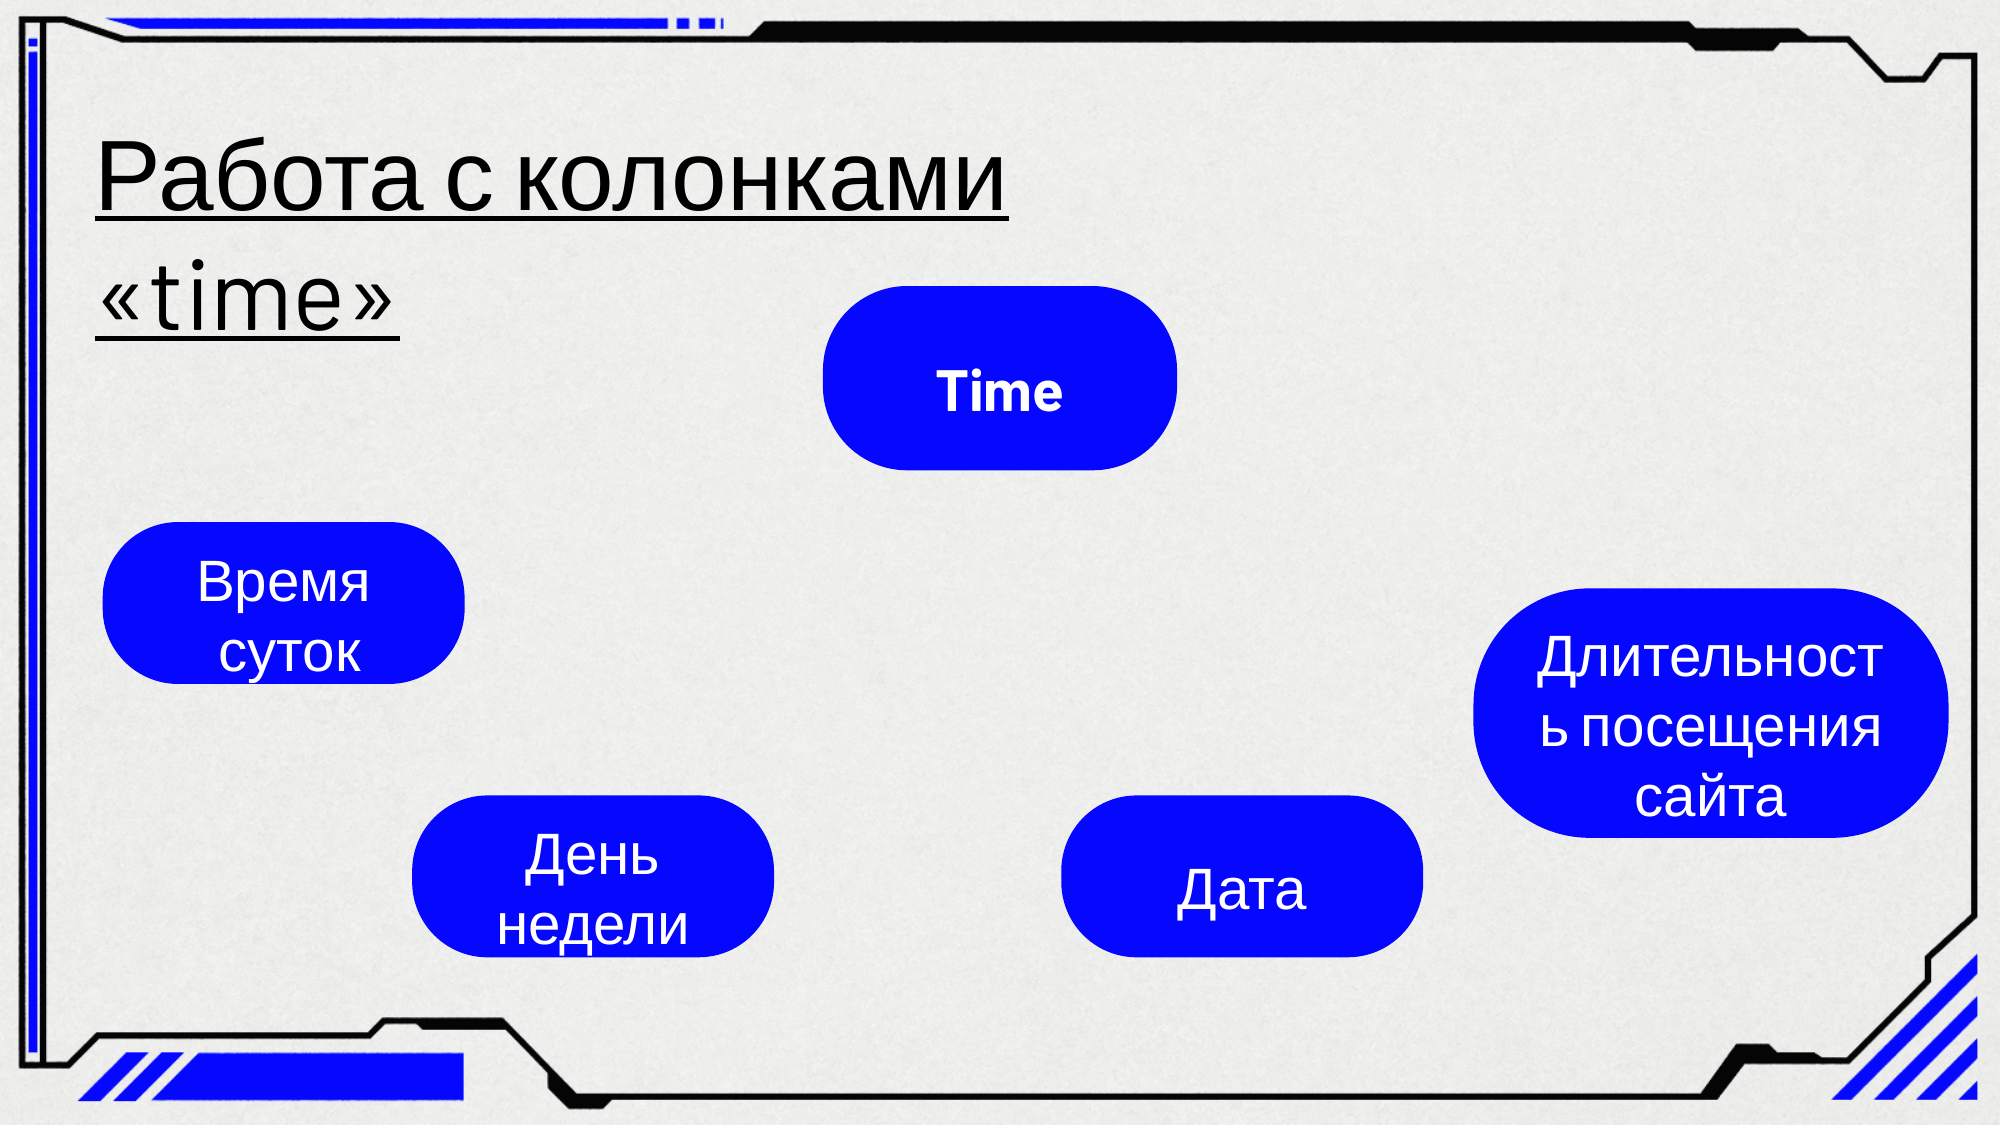

Работа с колонками «time»

Time

Время
 суток

Длительность посещения сайта

День недели

Дата